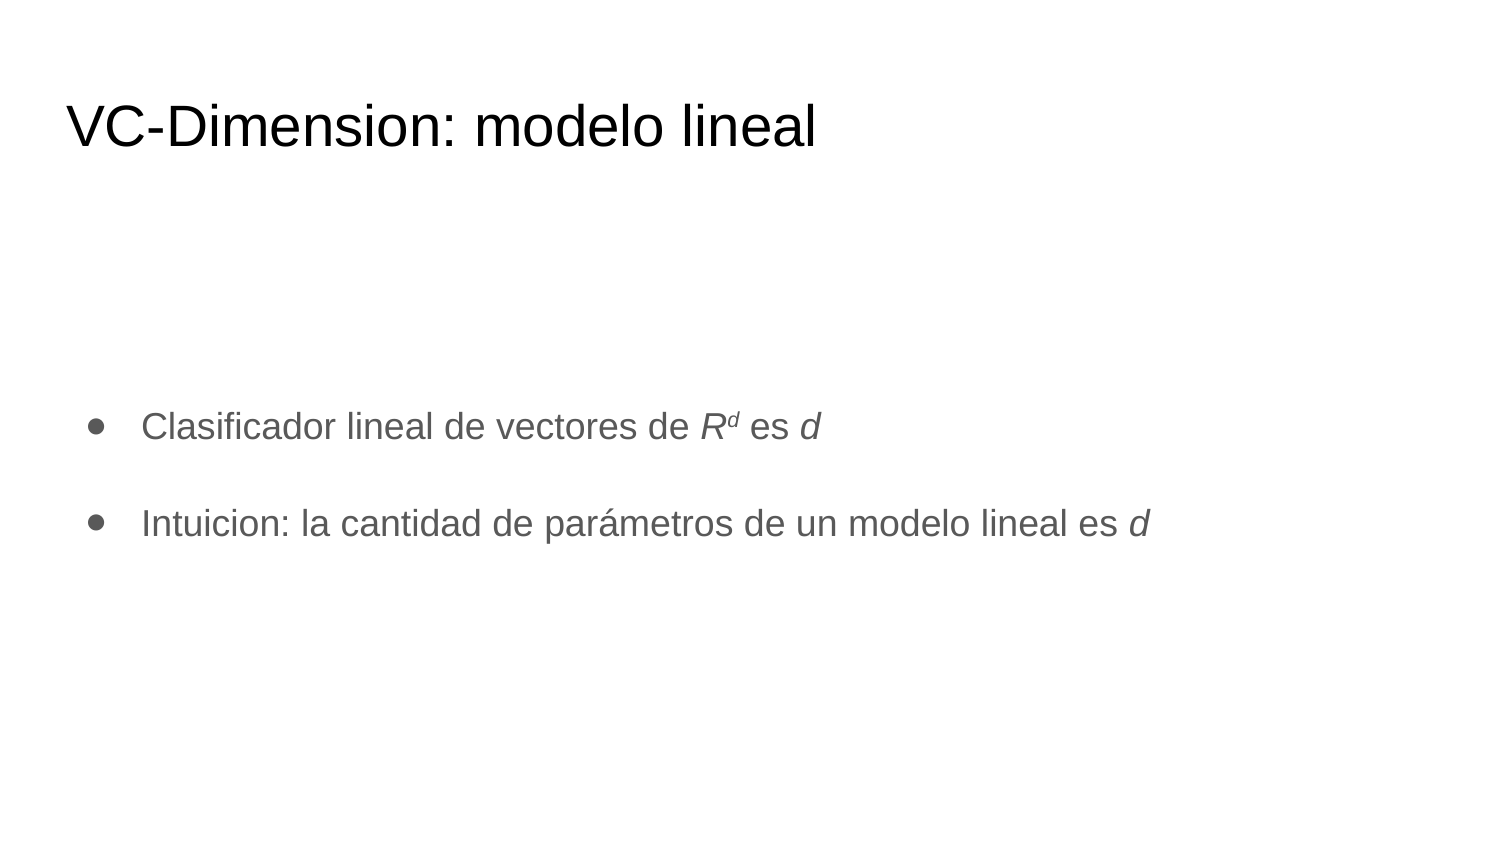

# VC-Dimension: modelo lineal
Clasificador lineal de vectores de Rd es d
Intuicion: la cantidad de parámetros de un modelo lineal es d